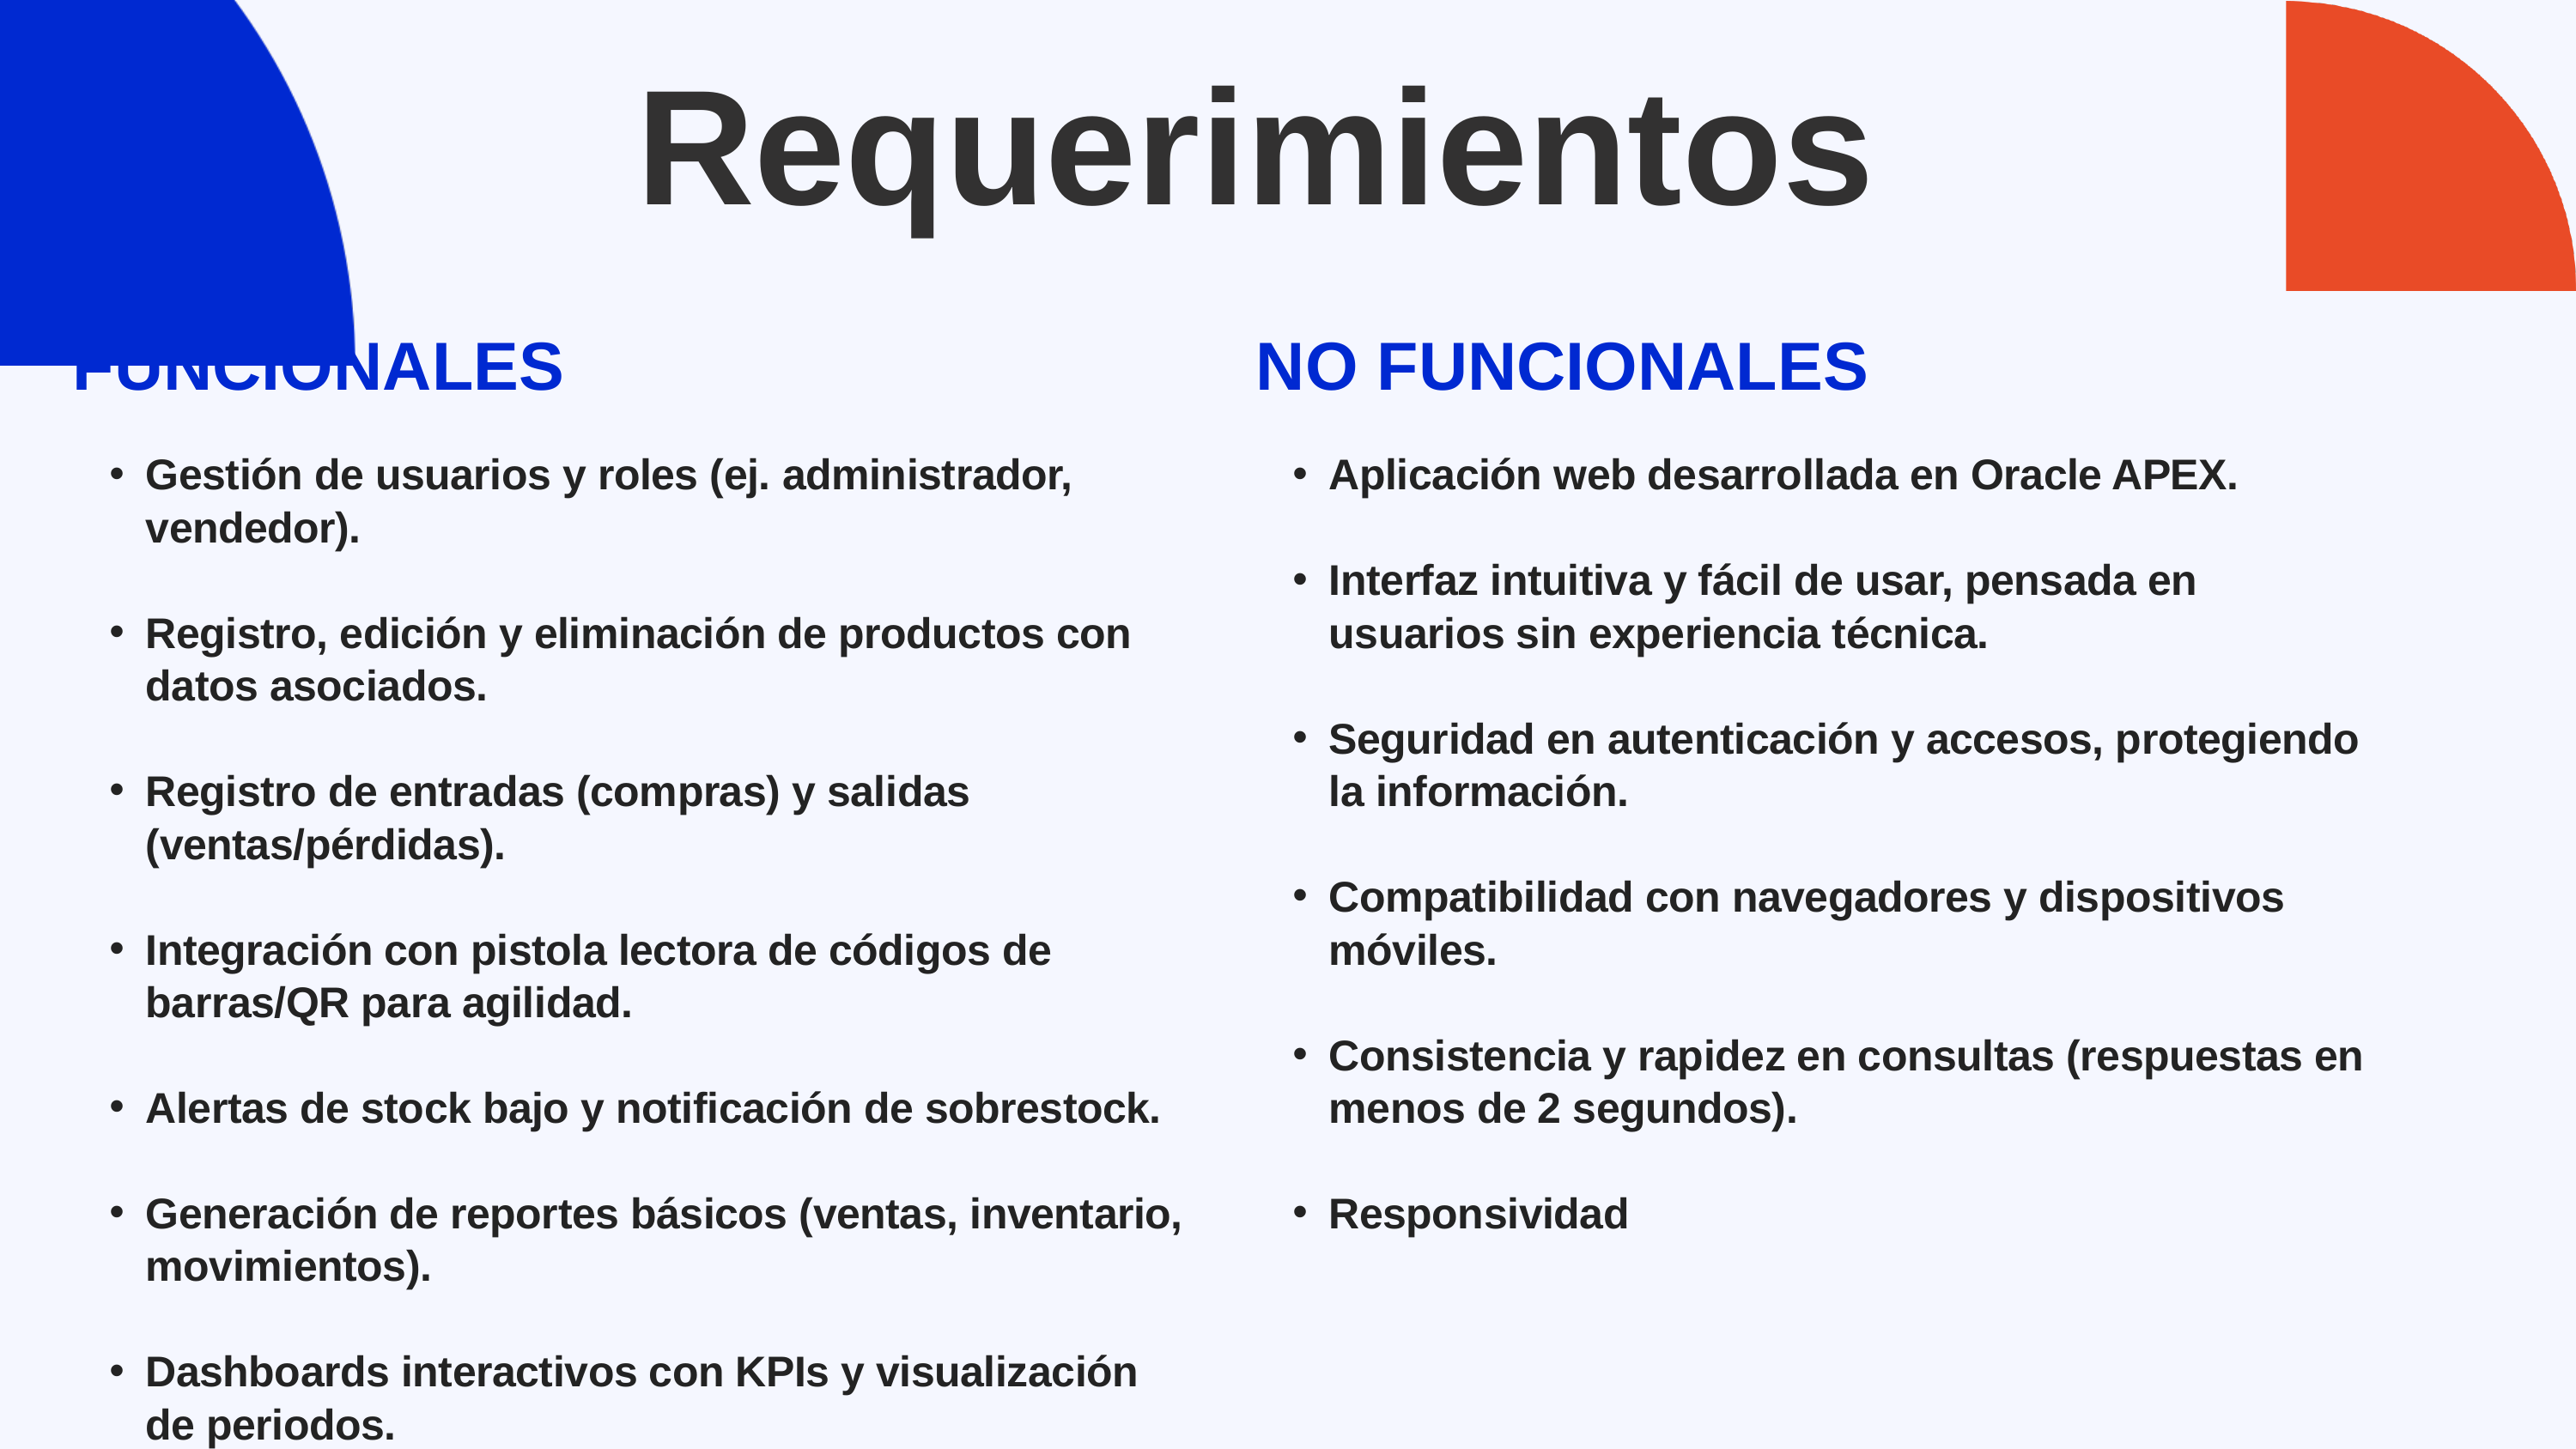

Requerimientos
FUNCIONALES
NO FUNCIONALES
Gestión de usuarios y roles (ej. administrador, vendedor).

Registro, edición y eliminación de productos con datos asociados.

Registro de entradas (compras) y salidas (ventas/pérdidas).

Integración con pistola lectora de códigos de barras/QR para agilidad.

Alertas de stock bajo y notificación de sobrestock.

Generación de reportes básicos (ventas, inventario, movimientos).

Dashboards interactivos con KPIs y visualización de periodos.
Aplicación web desarrollada en Oracle APEX.

Interfaz intuitiva y fácil de usar, pensada en usuarios sin experiencia técnica.

Seguridad en autenticación y accesos, protegiendo la información.

Compatibilidad con navegadores y dispositivos móviles.

Consistencia y rapidez en consultas (respuestas en menos de 2 segundos).

Responsividad